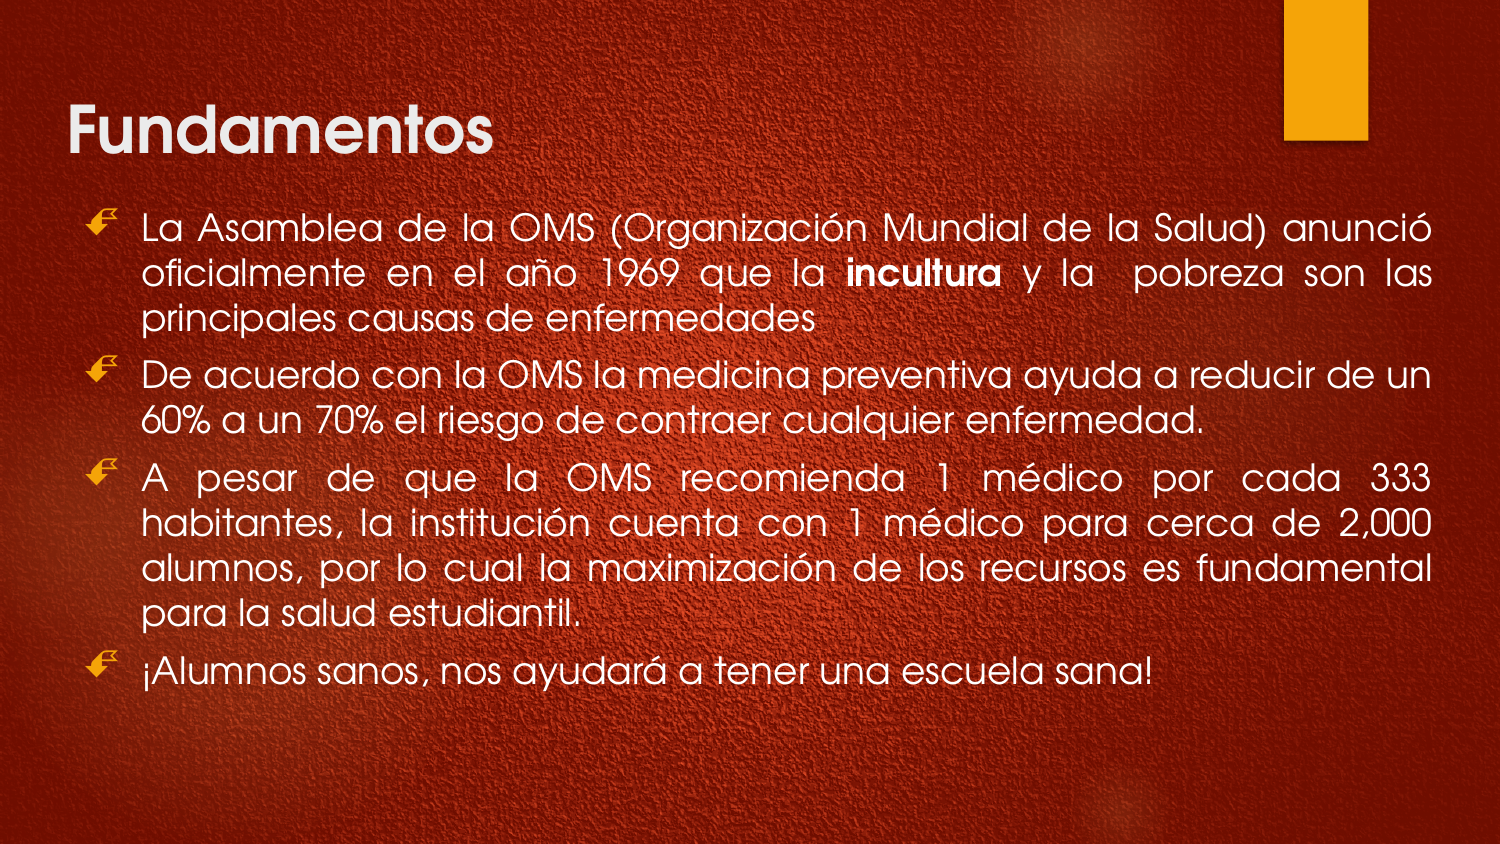

# Fundamentos

La Asamblea de la OMS (Organización Mundial de la Salud) anunció oficialmente en el año 1969 que la incultura y la  pobreza son las principales causas de enfermedades
De acuerdo con la OMS la medicina preventiva ayuda a reducir de un 60% a un 70% el riesgo de contraer cualquier enfermedad.
A pesar de que la OMS recomienda 1 médico por cada 333 habitantes, la institución cuenta con 1 médico para cerca de 2,000 alumnos, por lo cual la maximización de los recursos es fundamental para la salud estudiantil.
¡Alumnos sanos, nos ayudará a tener una escuela sana!